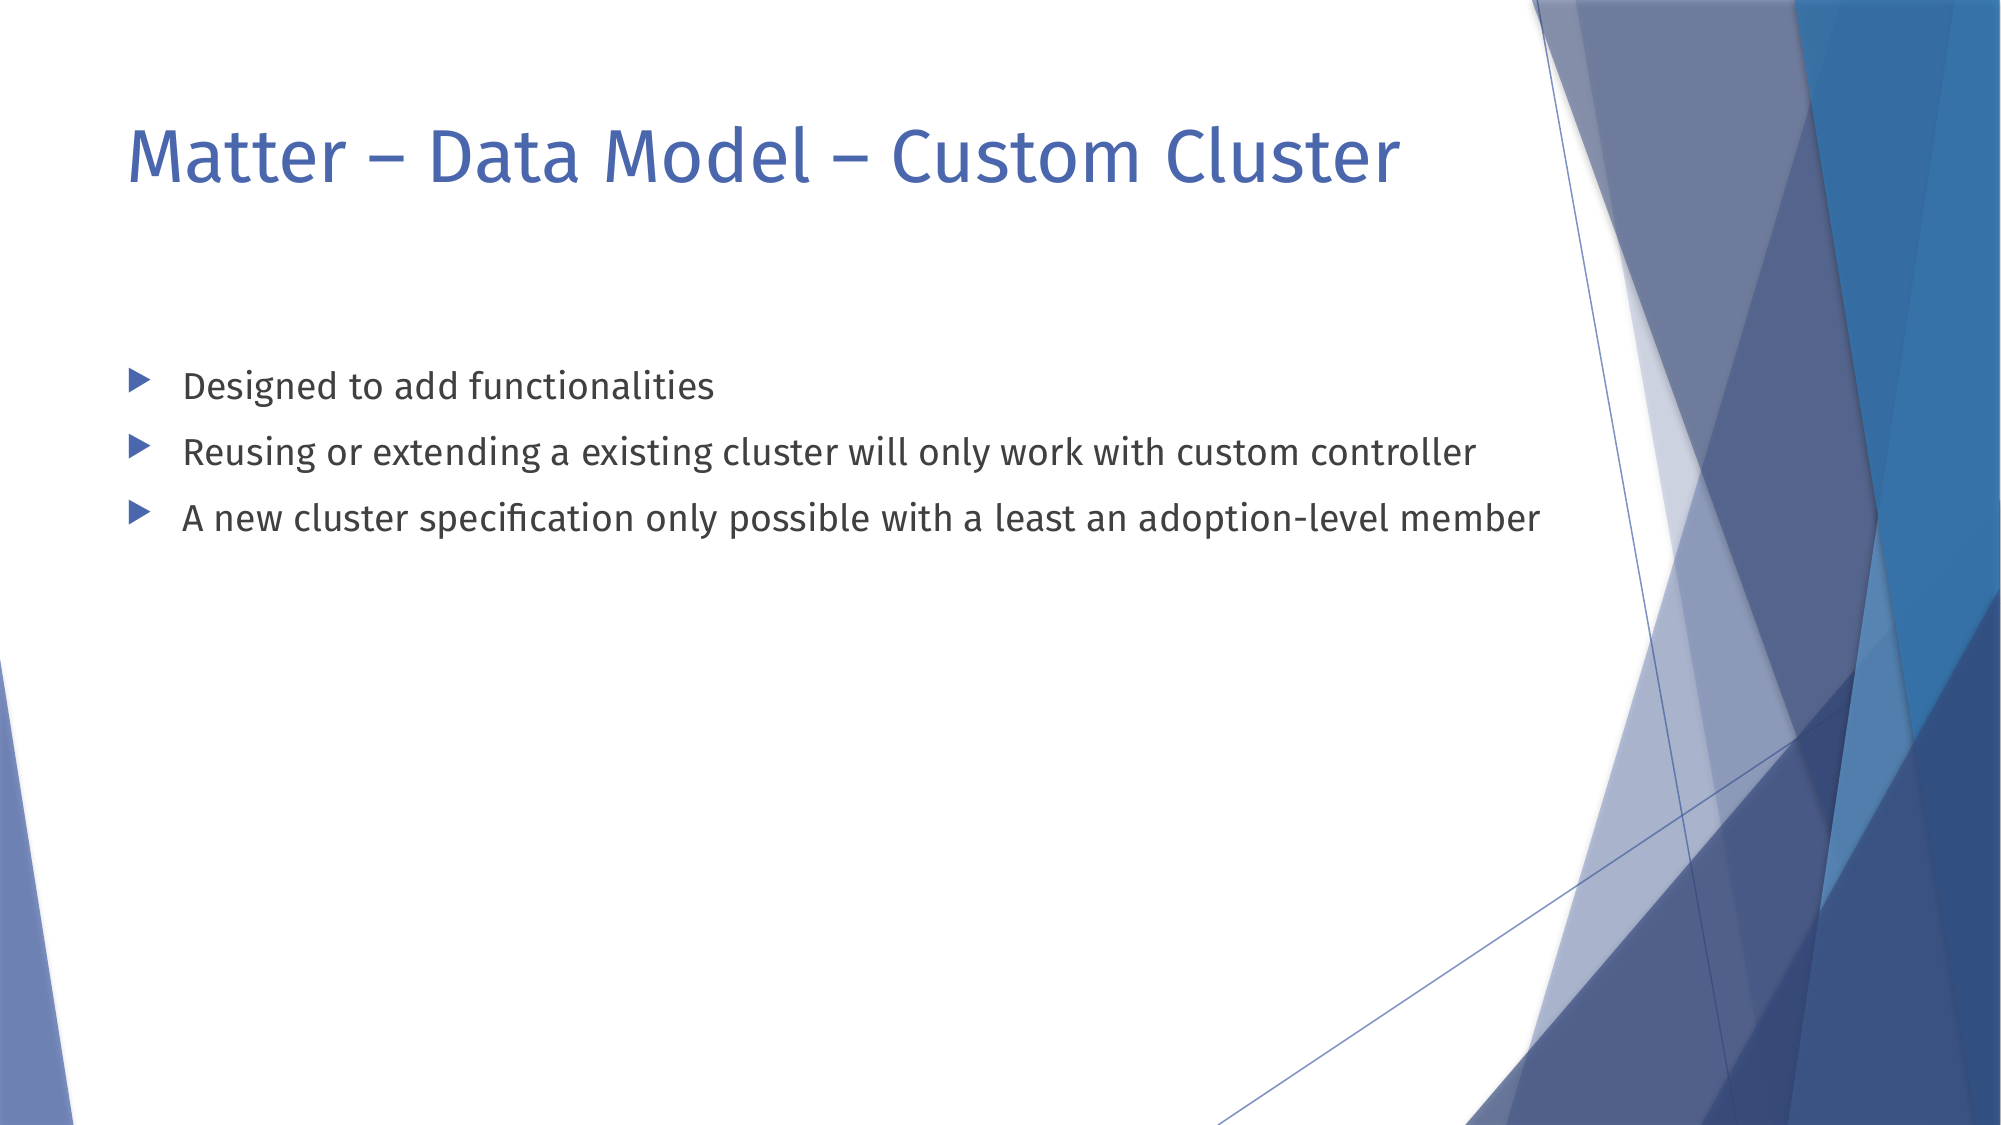

# Matter – Data Model – Custom Cluster
Designed to add functionalities
Reusing or extending a existing cluster will only work with custom controller
A new cluster specification only possible with a least an adoption-level member